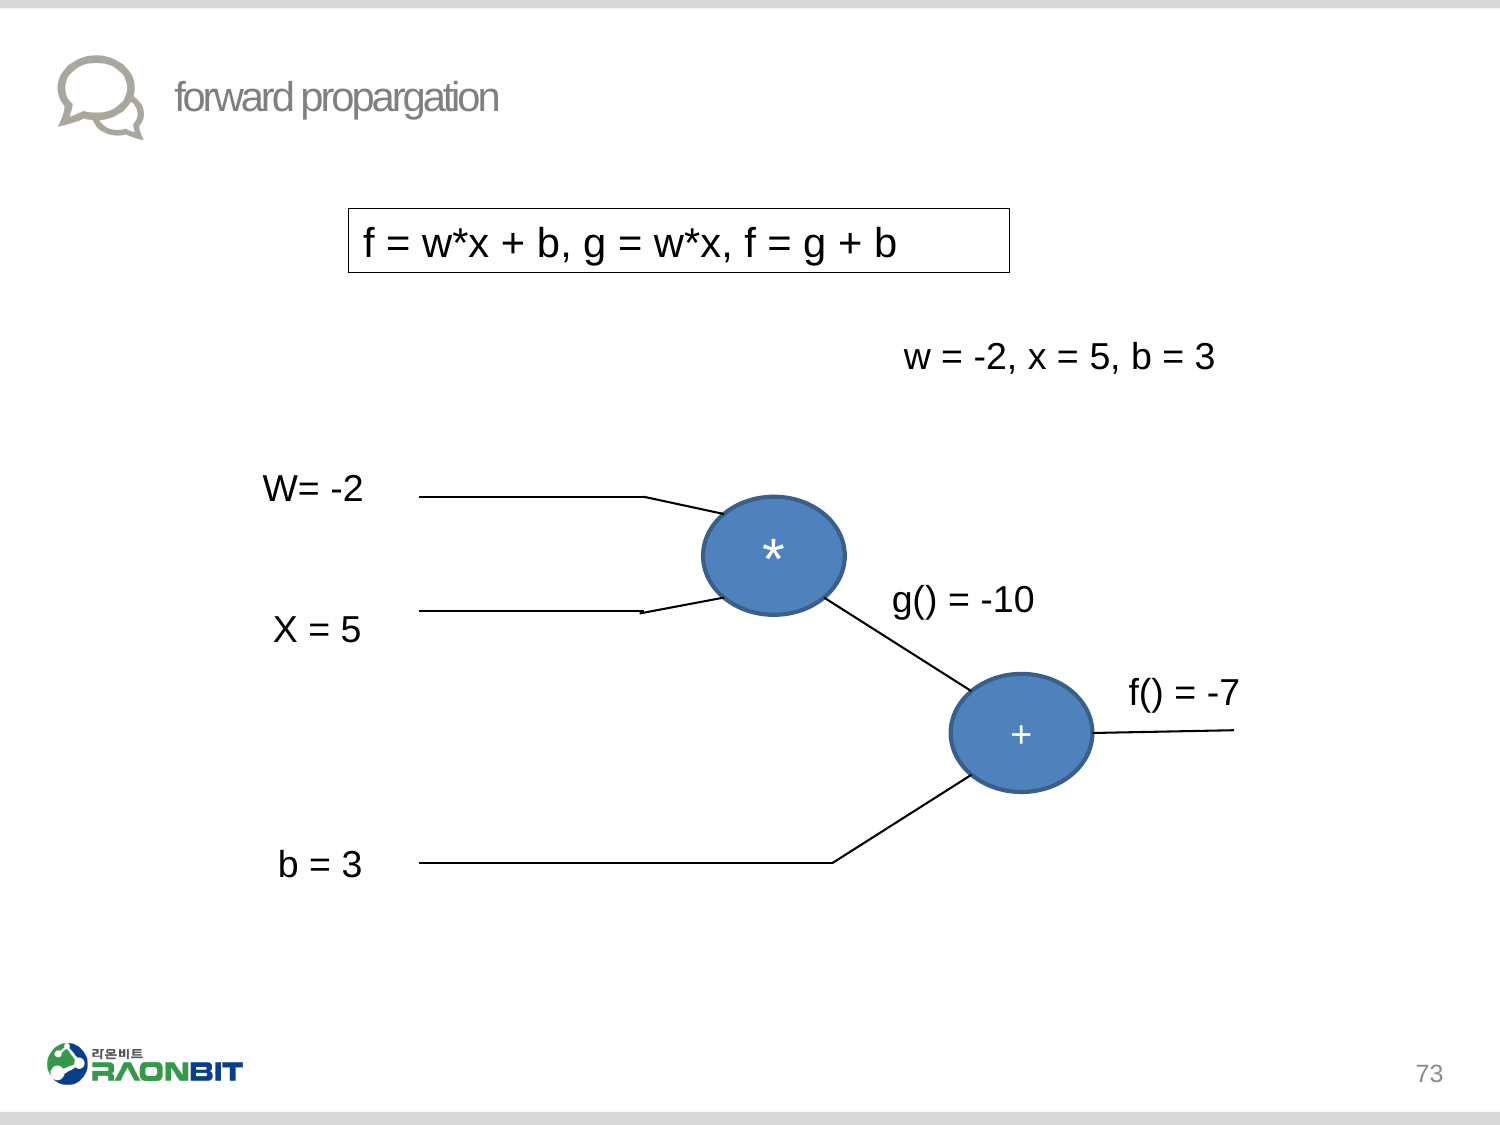

# forward propargation
f = w*x + b, g = w*x, f = g + b
w = -2, x = 5, b = 3
W= -2
*
g() = -10
X = 5
f() = -7
+
b = 3
73